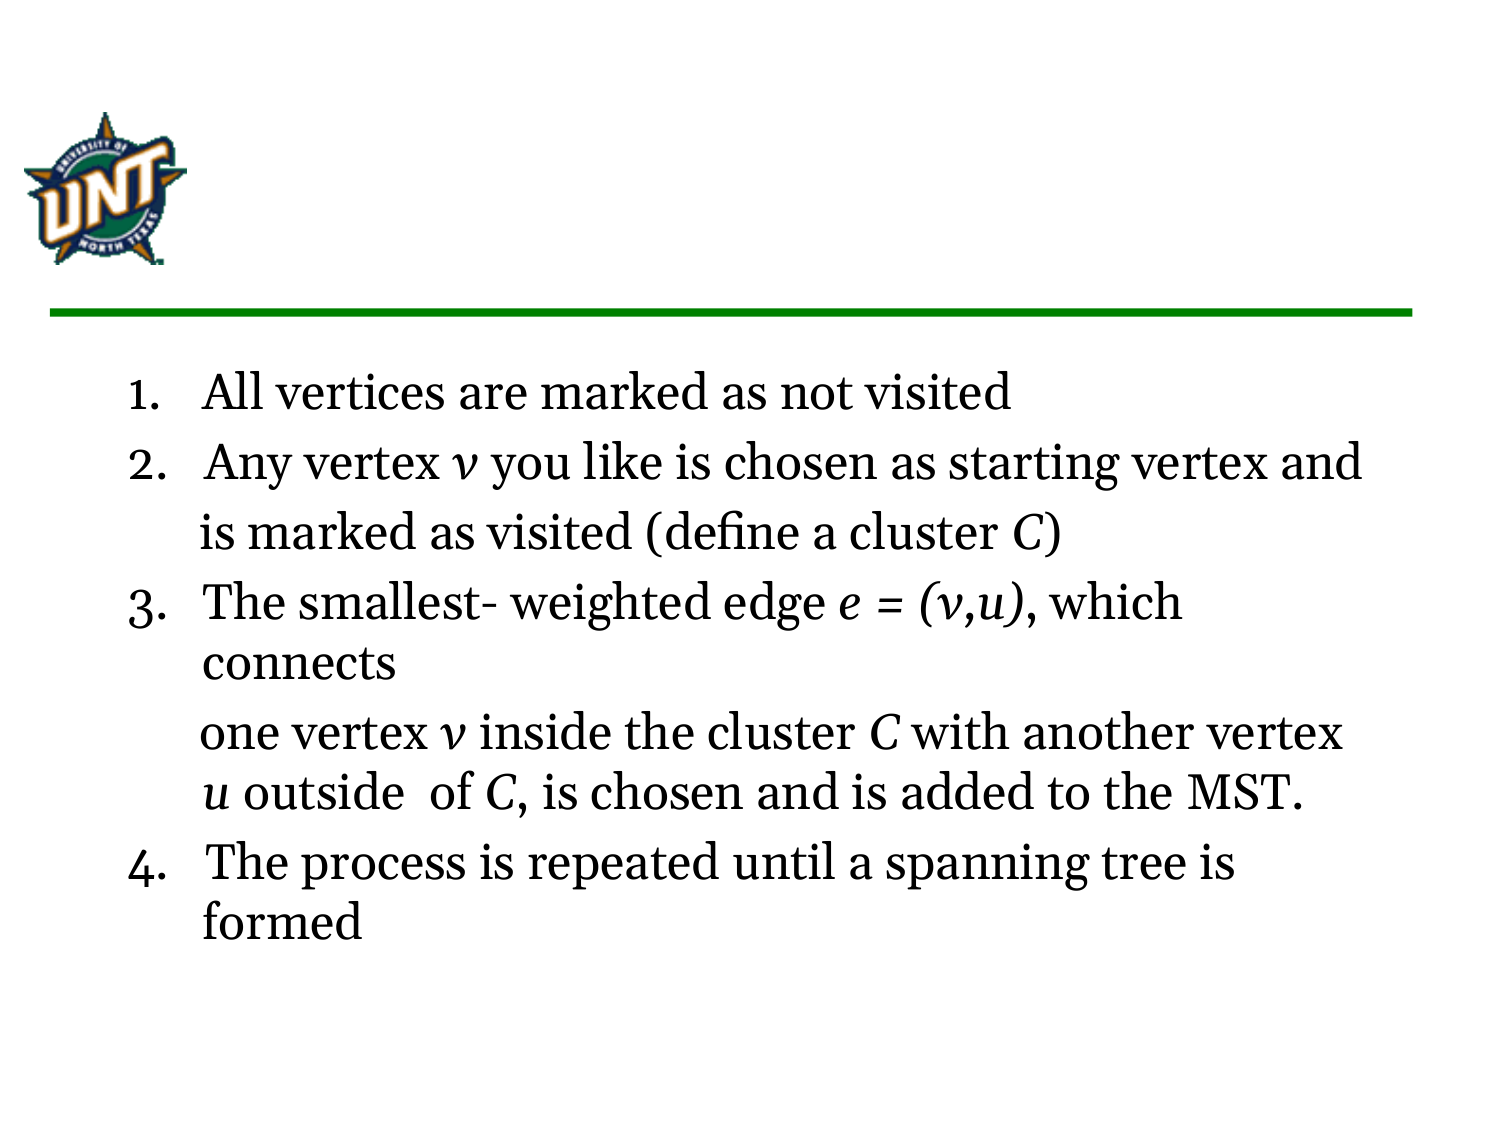

All vertices are marked as not visited
2.   Any vertex v you like is chosen as starting vertex and
      is marked as visited (define a cluster C)
The smallest- weighted edge e = (v,u), which connects
      one vertex v inside the cluster C with another vertex u outside  of C, is chosen and is added to the MST.
4.   The process is repeated until a spanning tree is formed